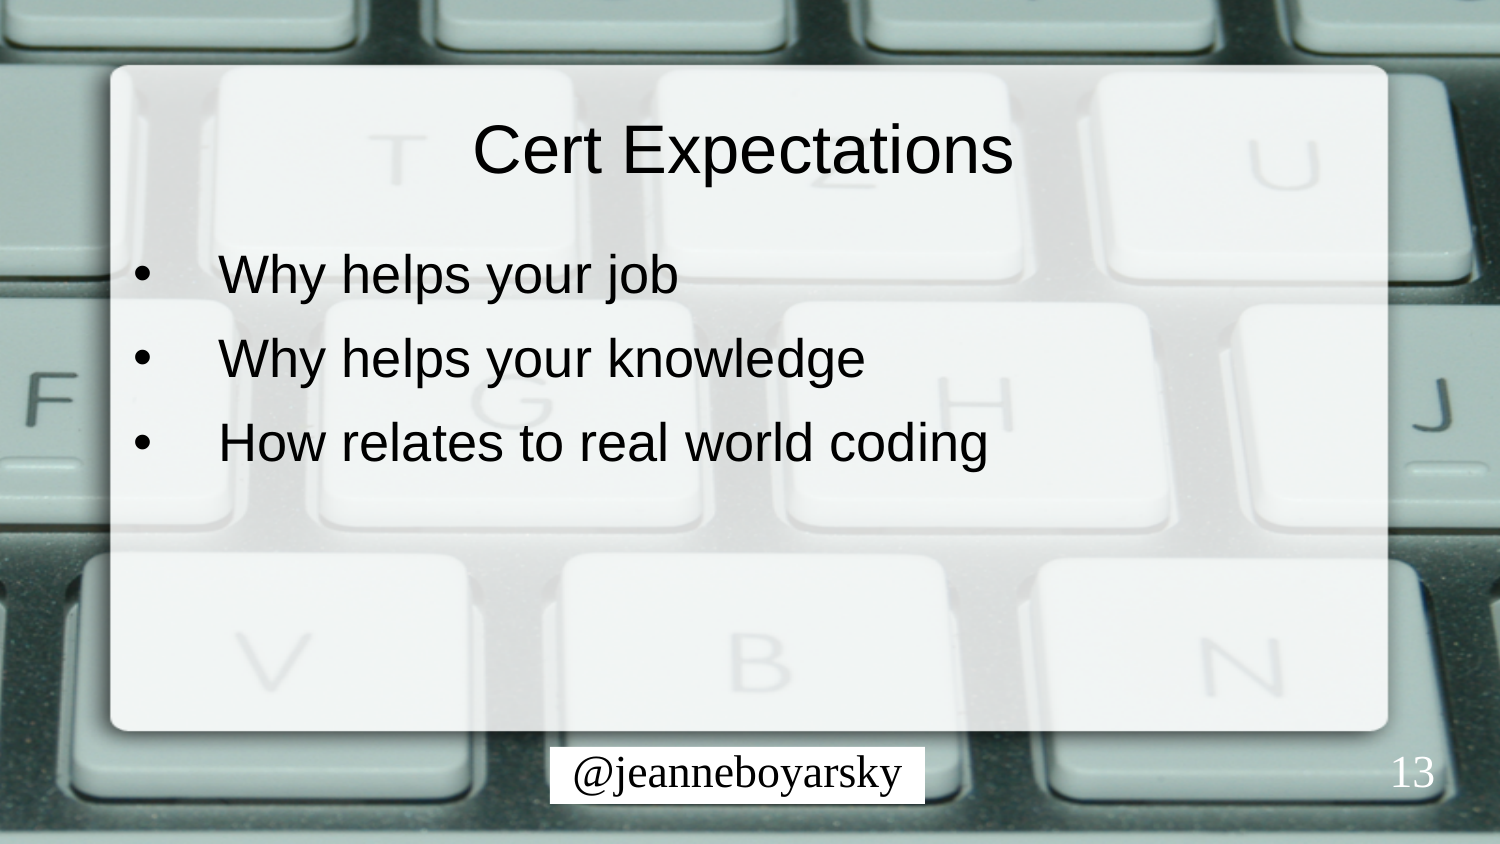

# Cert Expectations
Why helps your job
Why helps your knowledge
How relates to real world coding
13